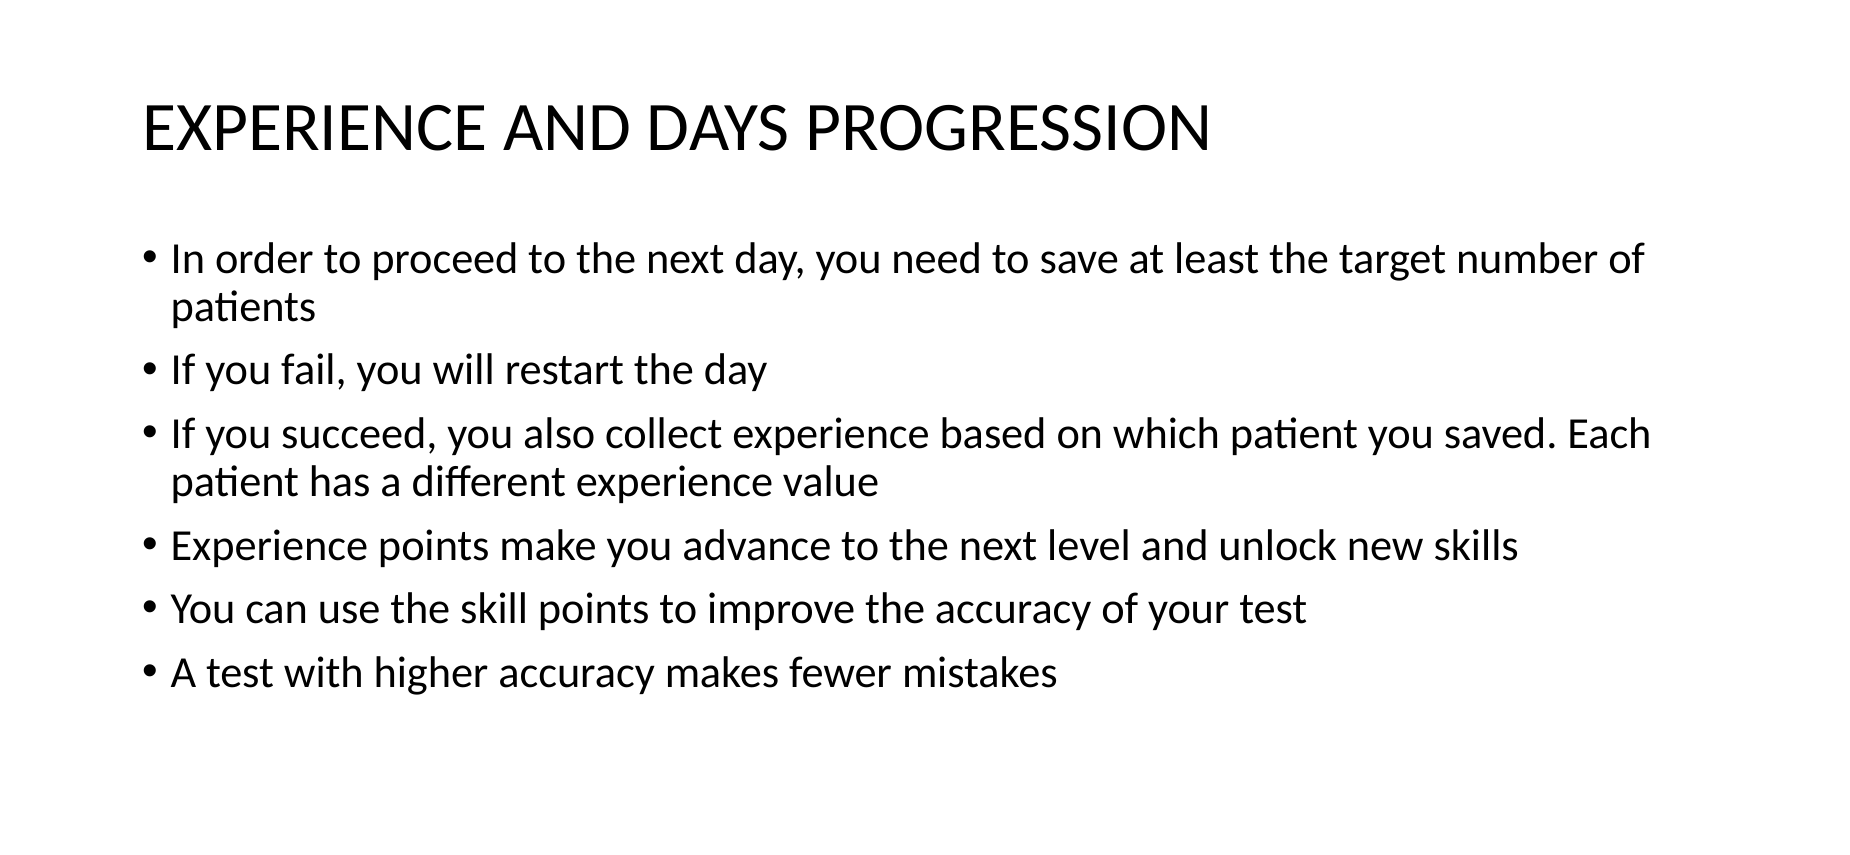

# EXPERIENCE AND DAYS PROGRESSION
In order to proceed to the next day, you need to save at least the target number of patients
If you fail, you will restart the day
If you succeed, you also collect experience based on which patient you saved. Each patient has a different experience value
Experience points make you advance to the next level and unlock new skills
You can use the skill points to improve the accuracy of your test
A test with higher accuracy makes fewer mistakes